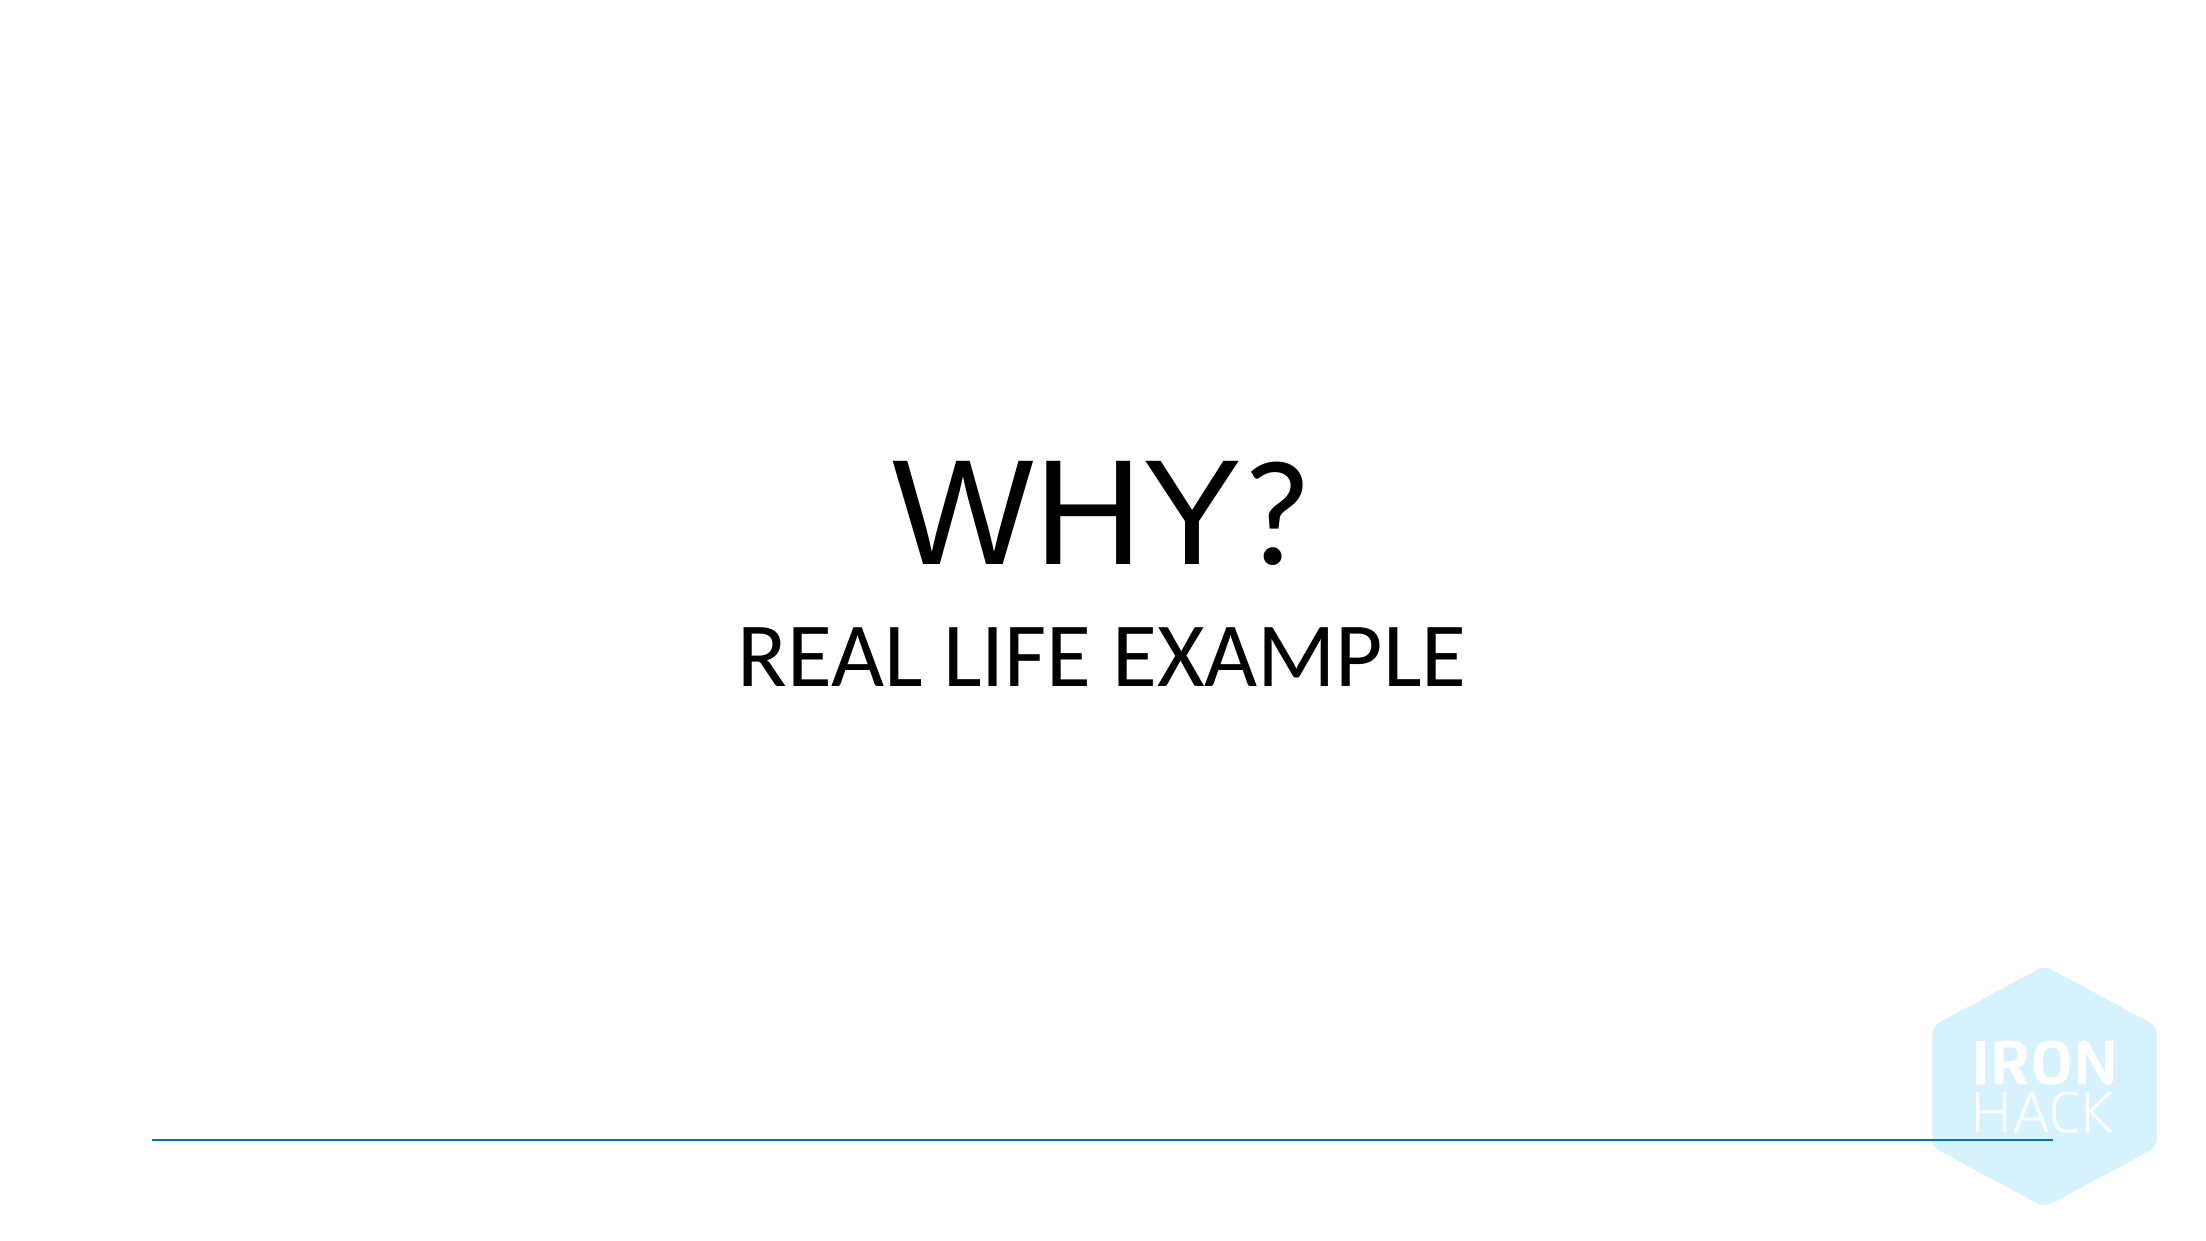

WHY?
Real Life Example
August 14, 2024 |
2